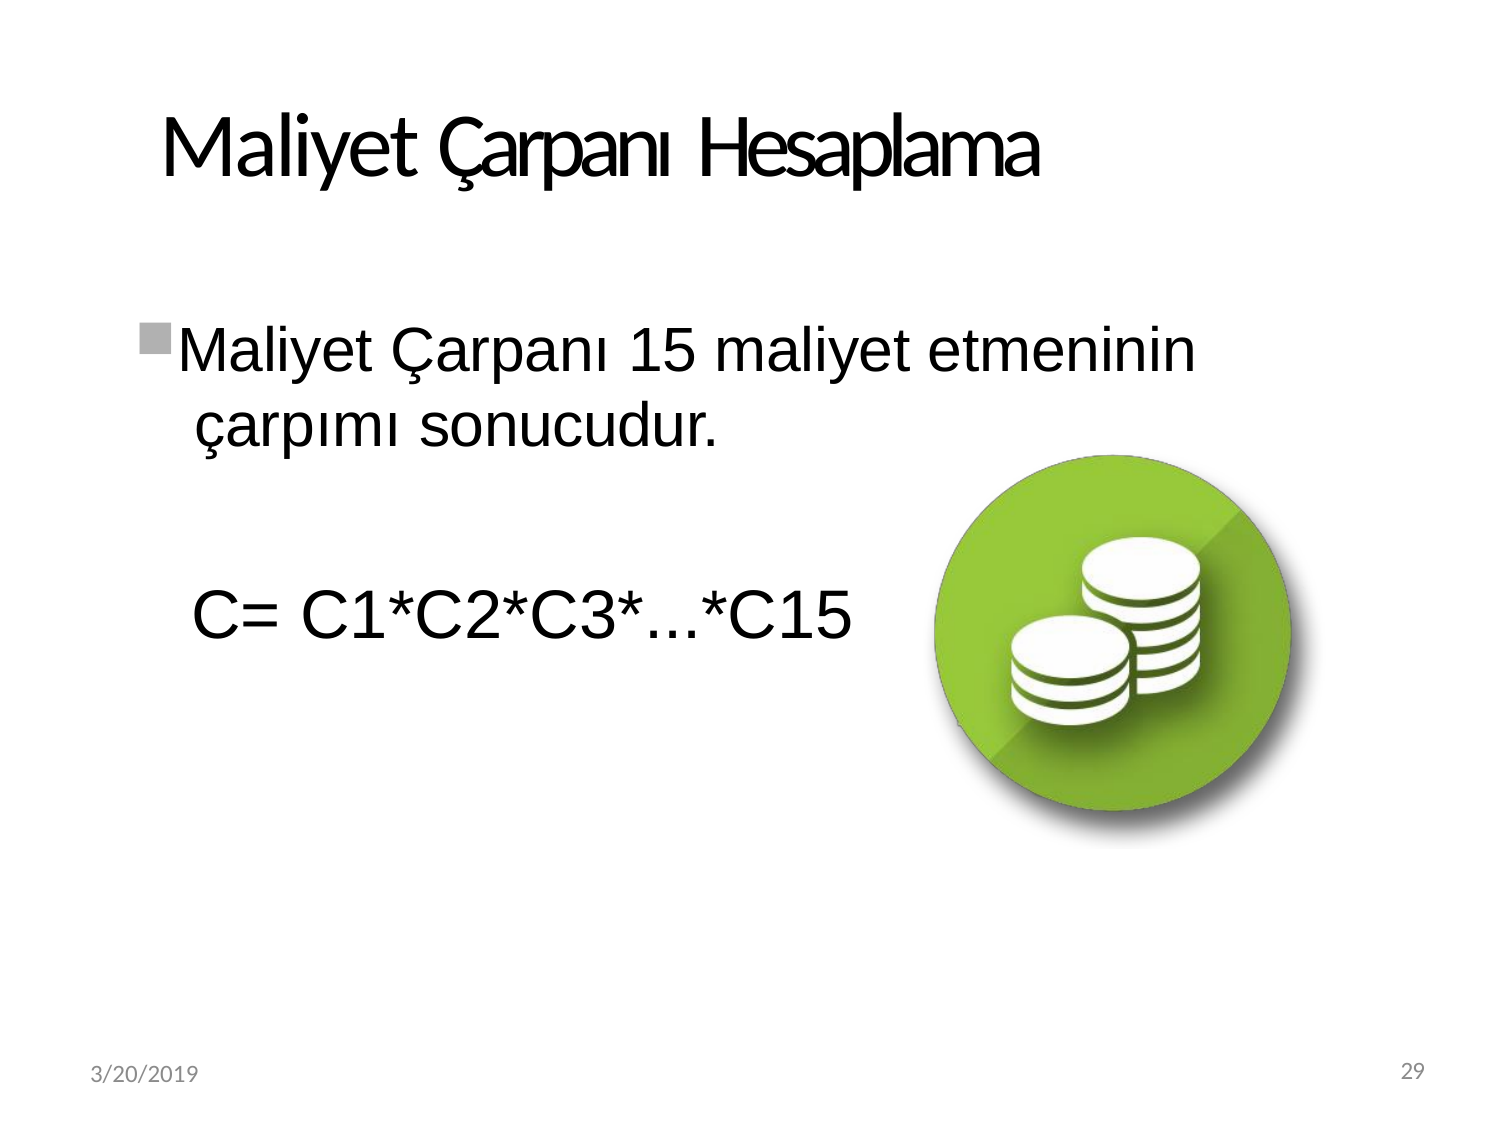

# Maliyet Çarpanı Hesaplama
Maliyet Çarpanı 15 maliyet etmeninin  çarpımı sonucudur.

C= C1*C2*C3*...*C15

3/20/2019
29